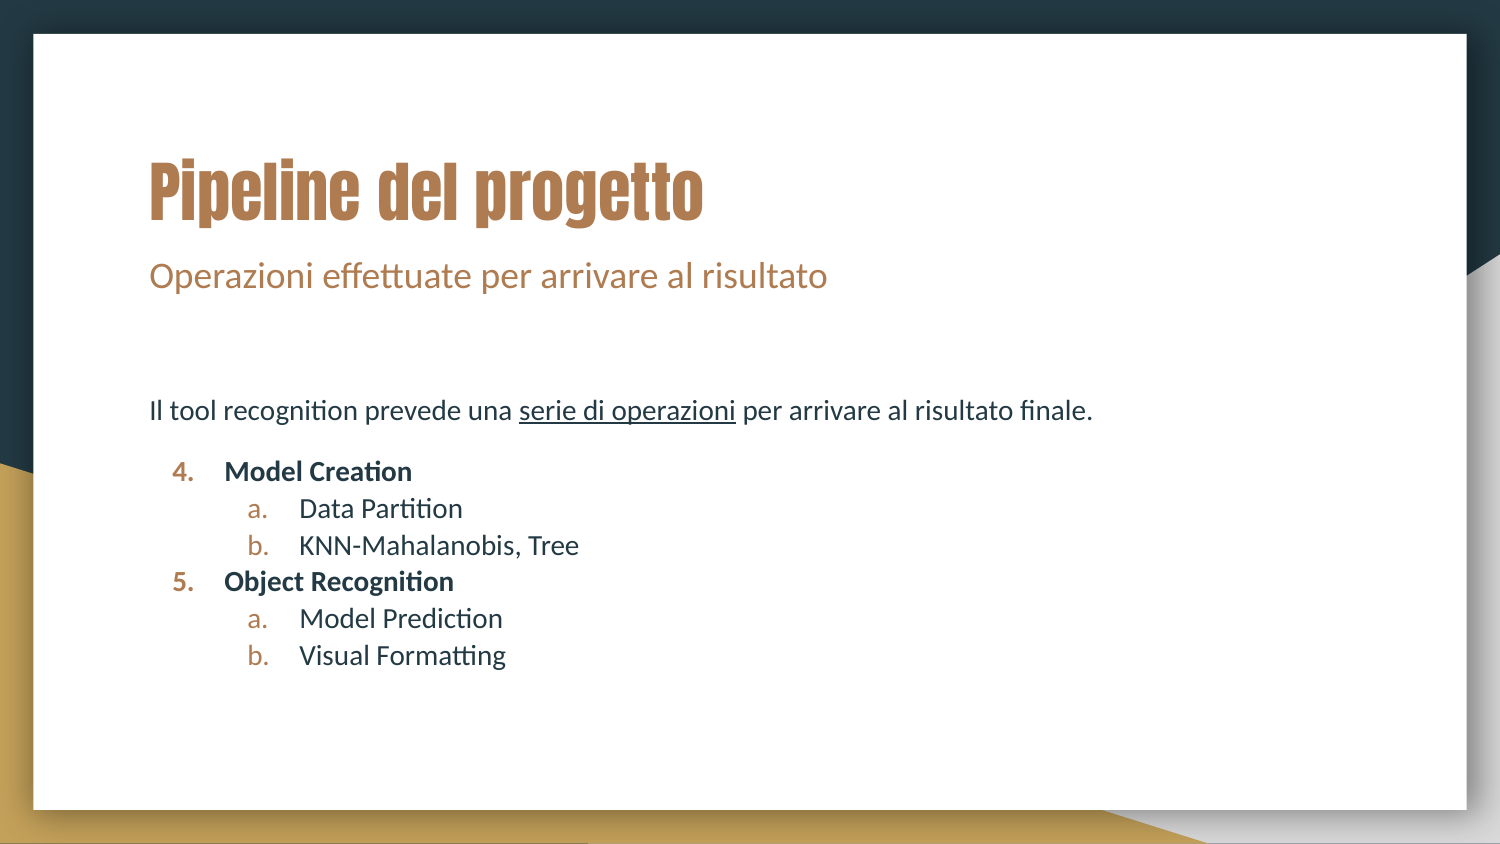

# Pipeline del progetto
Operazioni effettuate per arrivare al risultato
Il tool recognition prevede una serie di operazioni per arrivare al risultato finale.
Model Creation
Data Partition
KNN-Mahalanobis, Tree
Object Recognition
Model Prediction
Visual Formatting